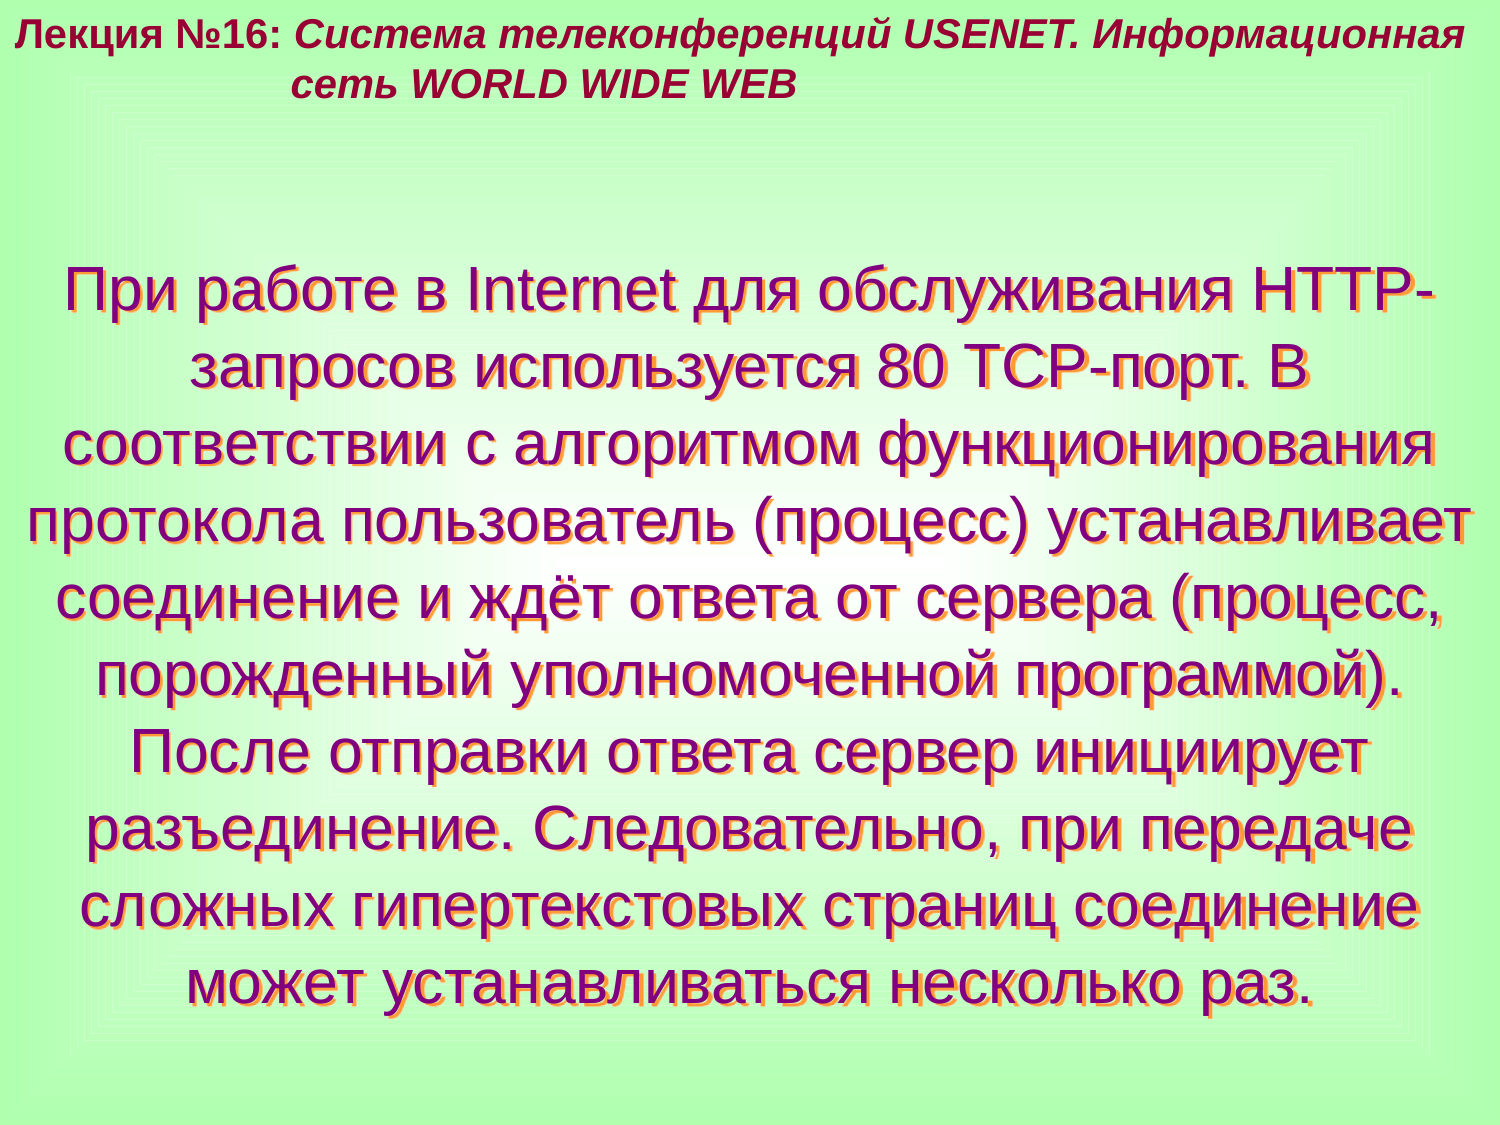

Лекция №16: Система телеконференций USENET. Информационная
                        сеть WORLD WIDE WEB
При работе в Internet для обслуживания HTTP-запросов используется 80 ТСР-порт. В соответствии с алгоритмом функционирования протокола пользователь (процесс) устанавливает соединение и ждёт ответа от сервера (процесс, порожденный уполномоченной программой). После отправки ответа сервер инициирует разъединение. Следовательно, при передаче сложных гипертекстовых страниц соединение может устанавливаться несколько раз.